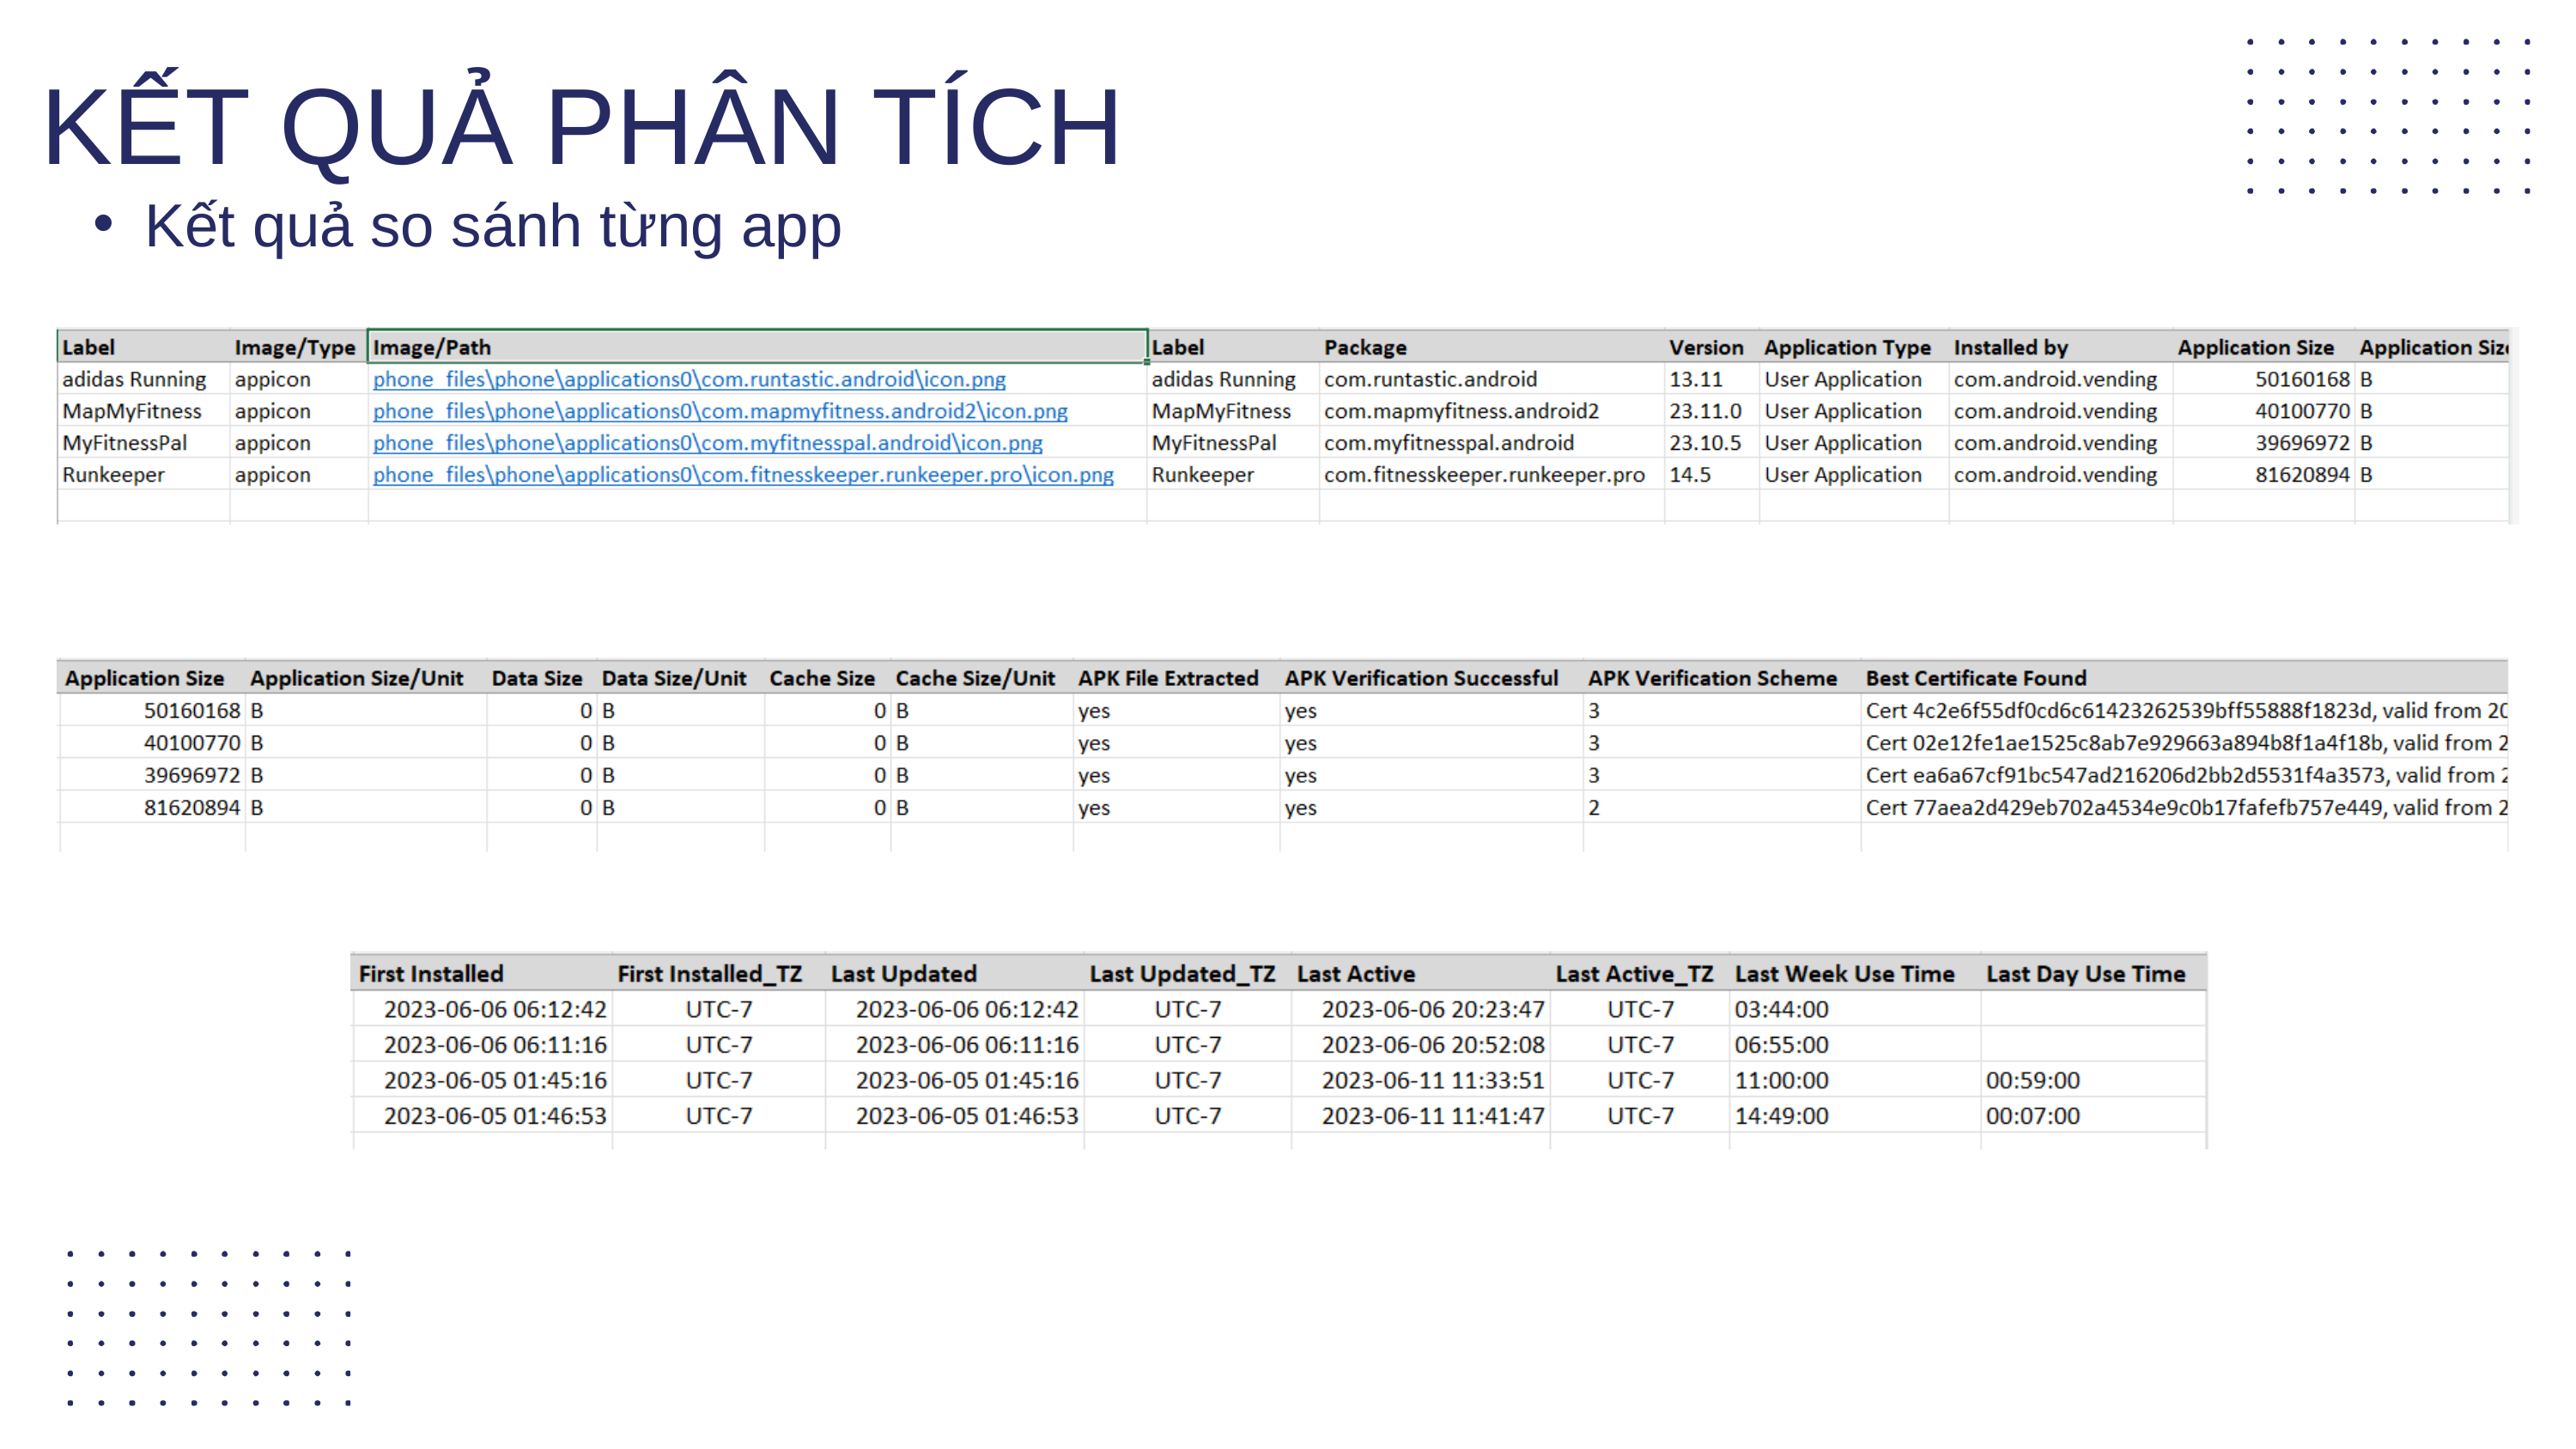

KẾT QUẢ PHÂN TÍCH

Kết quả so sánh từng app